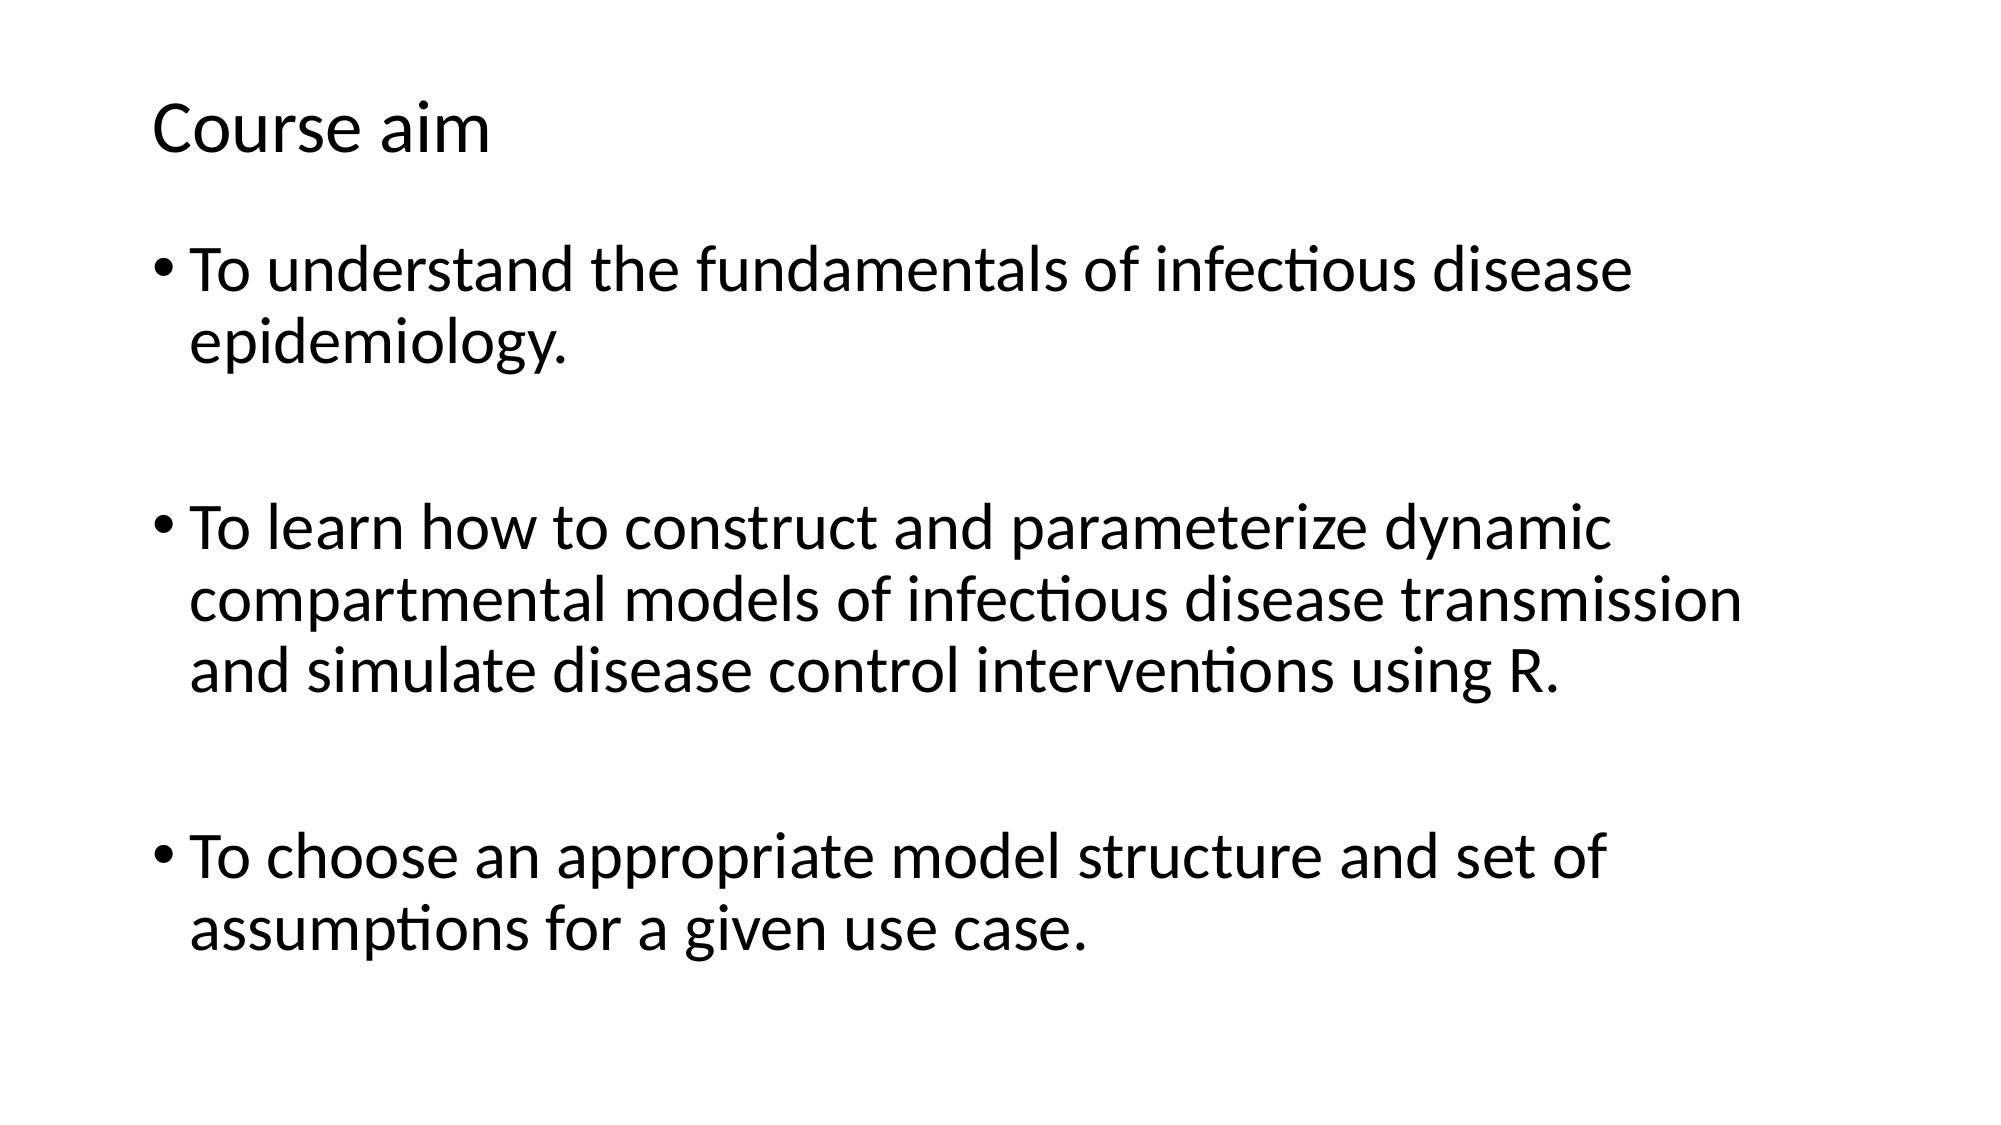

# Course aim
To understand the fundamentals of infectious disease epidemiology.

To learn how to construct and parameterize dynamic compartmental models of infectious disease transmission and simulate disease control interventions using R.

To choose an appropriate model structure and set of assumptions for a given use case.